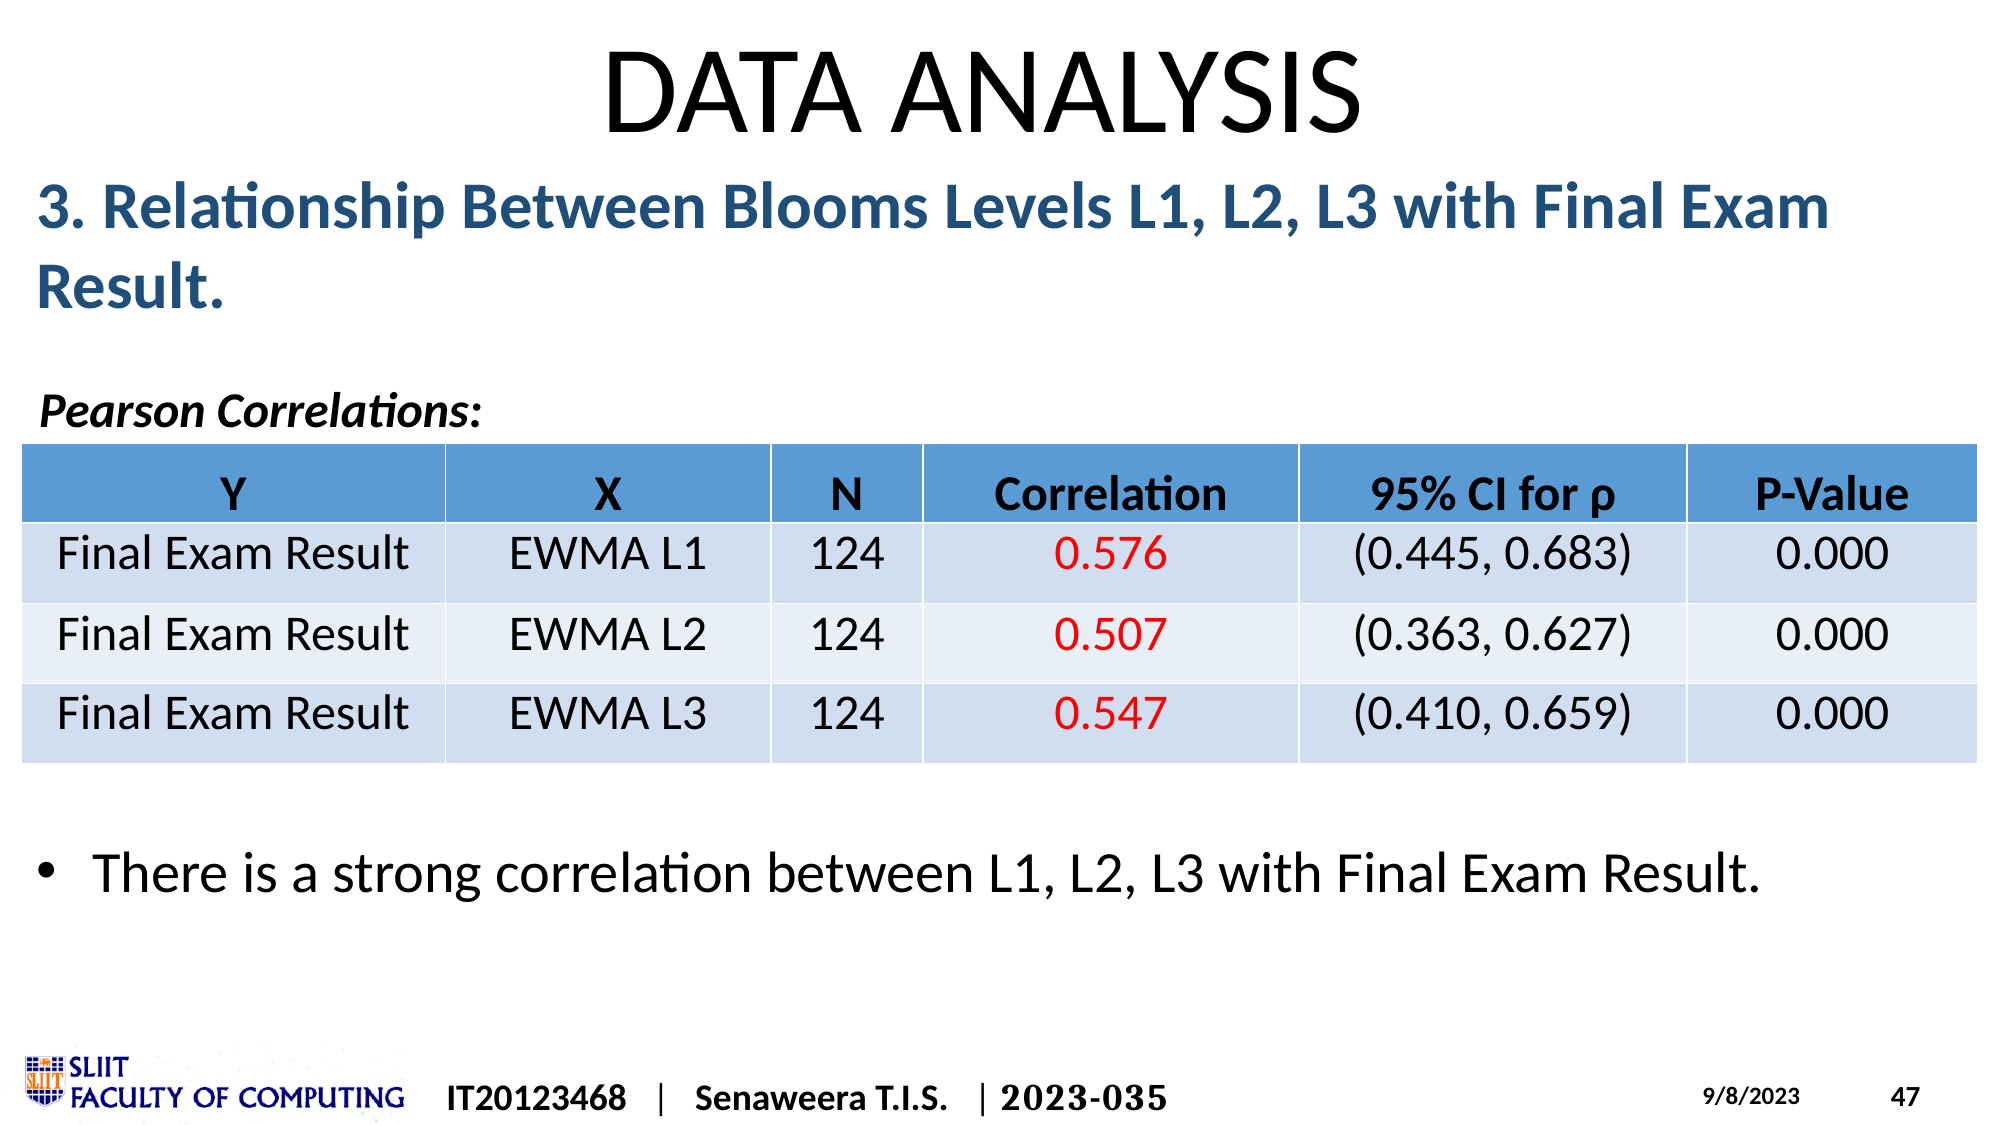

DATA ANALYSIS
3. Relationship Between Blooms Levels L1, L2, L3 with Final Exam Result.
Pearson Correlations:
| Y | X | N | Correlation | 95% CI for ρ | P-Value |
| --- | --- | --- | --- | --- | --- |
| Final Exam Result | EWMA L1 | 124 | 0.576 | (0.445, 0.683) | 0.000 |
| Final Exam Result | EWMA L2 | 124 | 0.507 | (0.363, 0.627) | 0.000 |
| Final Exam Result | EWMA L3 | 124 | 0.547 | (0.410, 0.659) | 0.000 |
There is a strong correlation between L1, L2, L3 with Final Exam Result.

IT20123468   |   Senaweera T.I.S.   | 2023-035